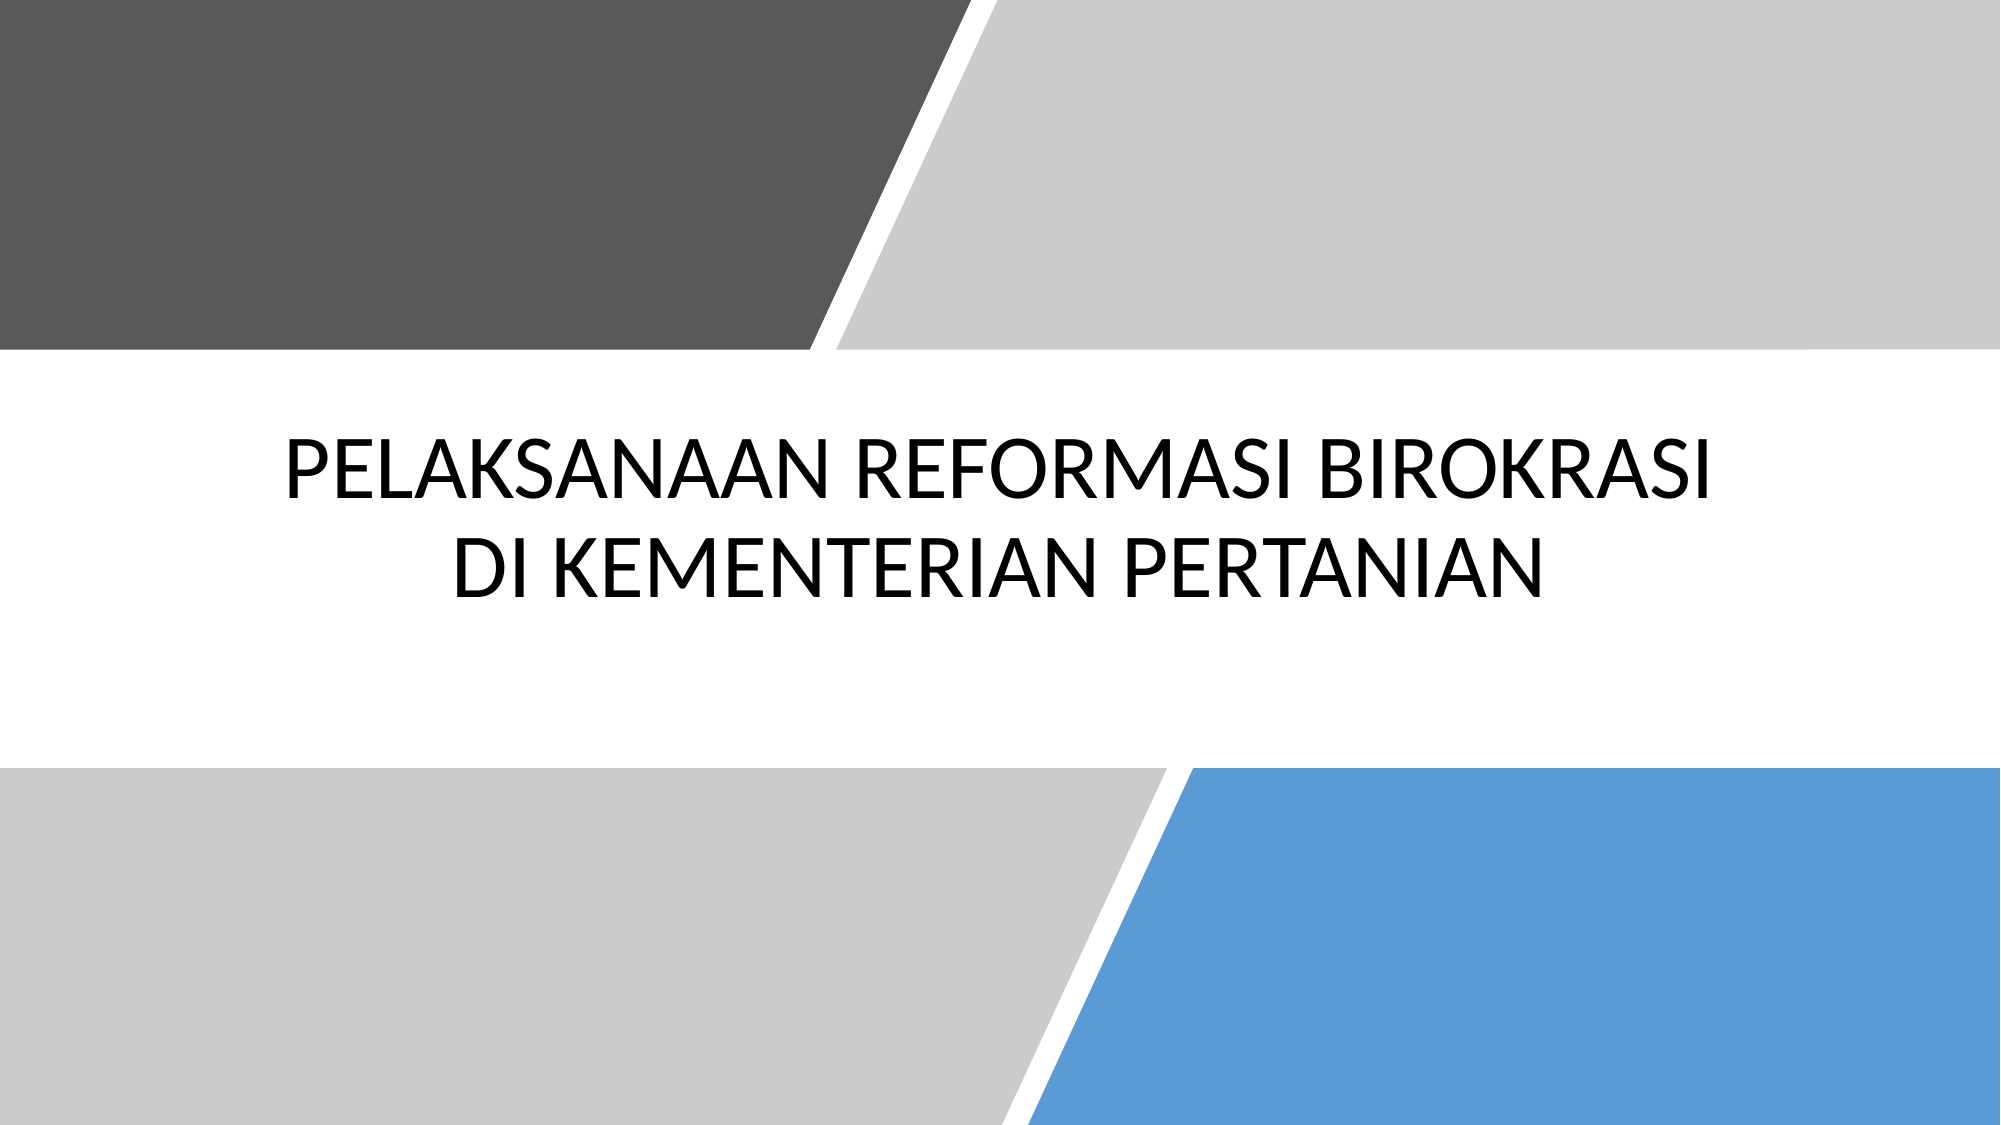

# pelaksanaan Reformasi birokrasi di Kementerian Pertanian